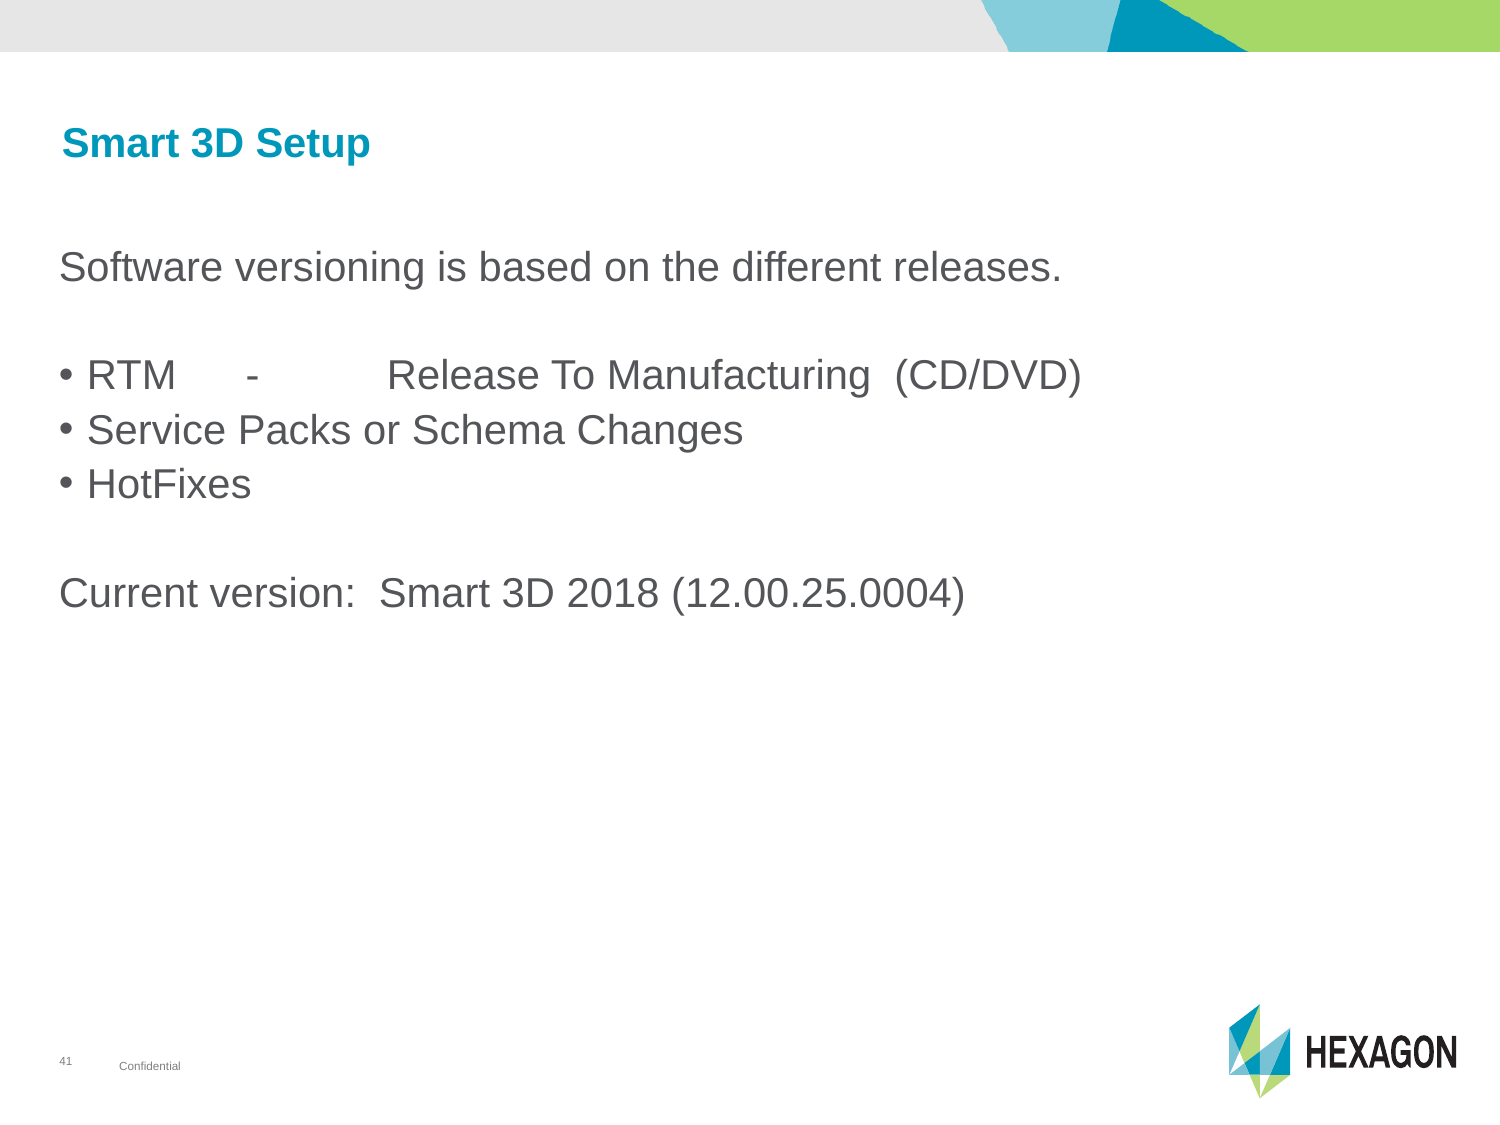

# Smart 3D Setup
Software versioning is based on the different releases.

RTM      -	Release To Manufacturing  (CD/DVD)
Service Packs or Schema Changes
HotFixes

Current version:  Smart 3D 2018 (12.00.25.0004)